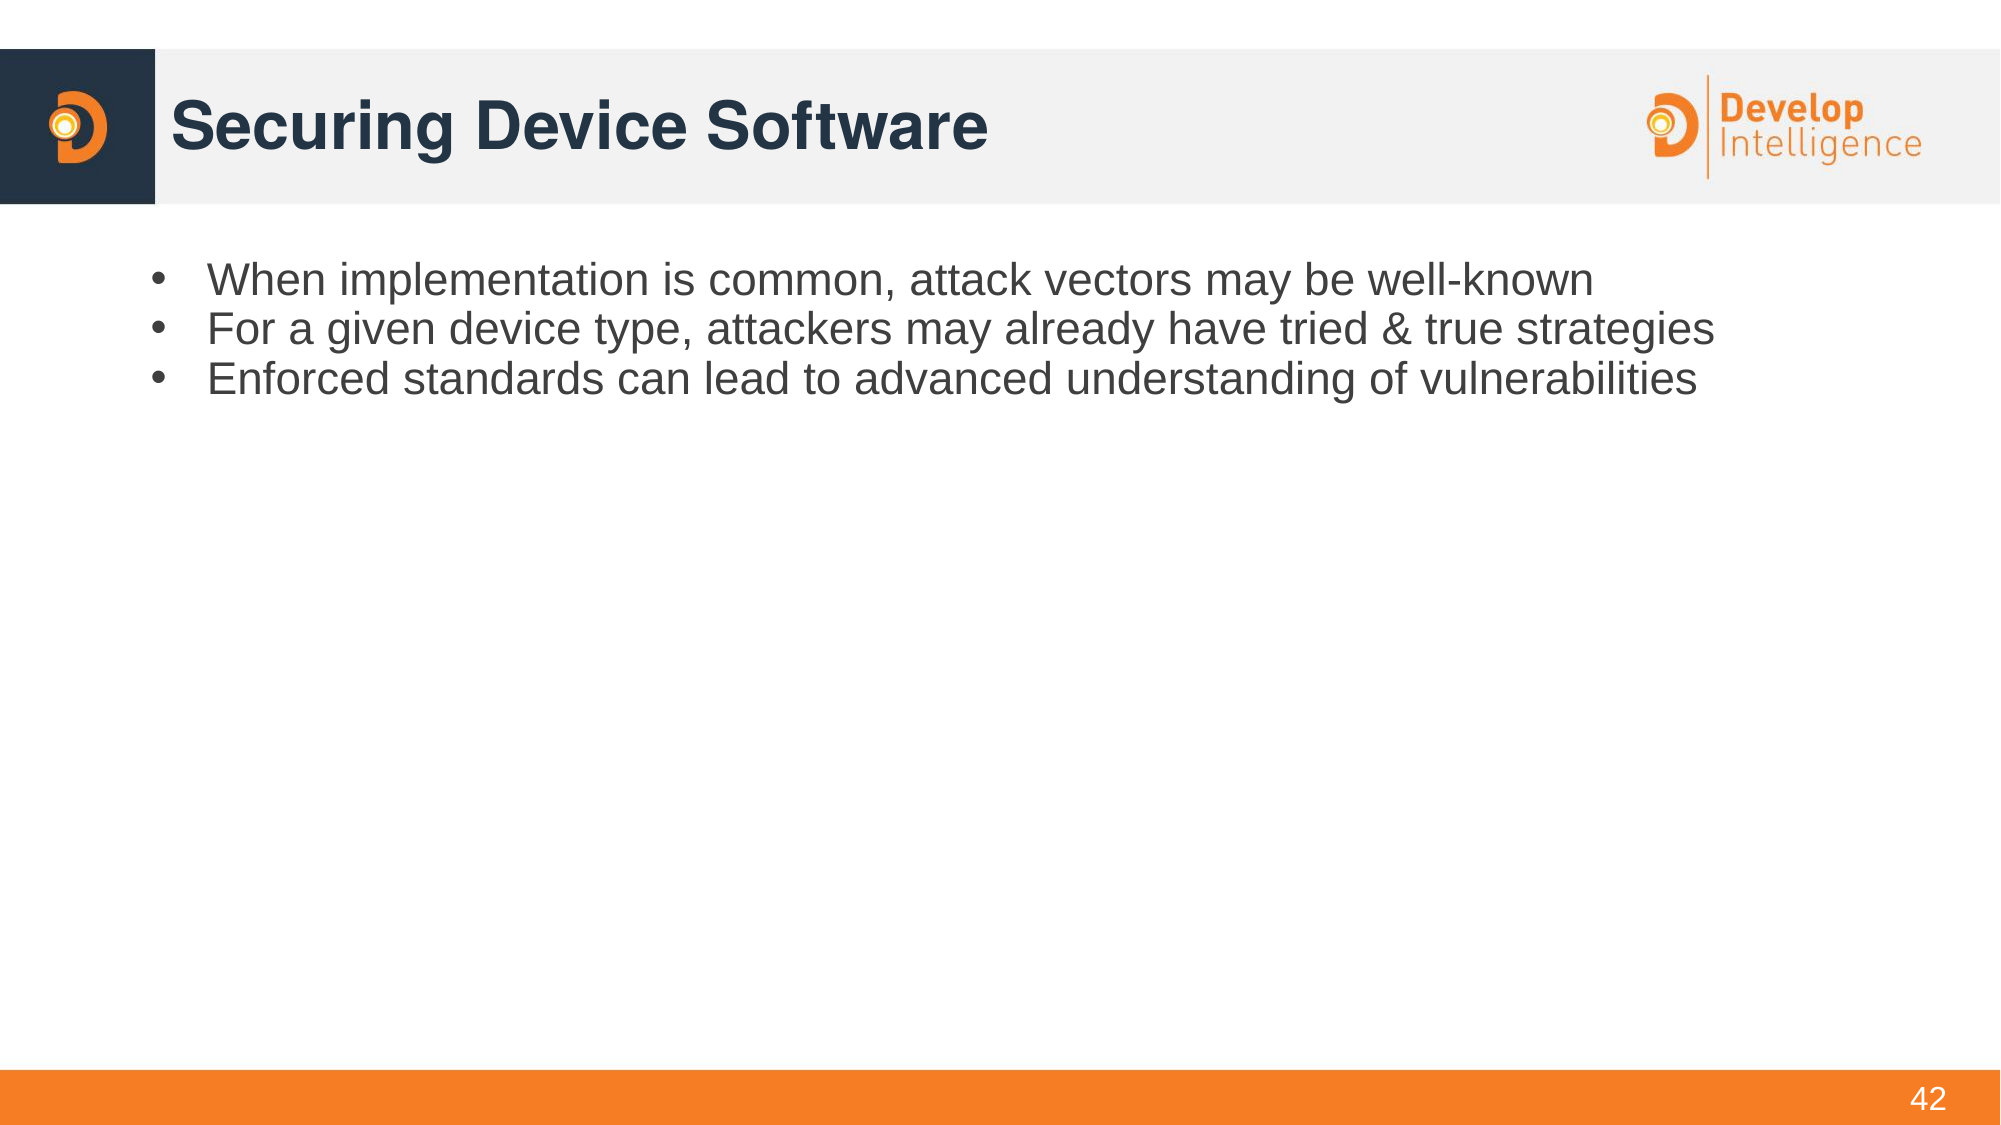

# Securing Device Software
When implementation is common, attack vectors may be well-known
For a given device type, attackers may already have tried & true strategies
Enforced standards can lead to advanced understanding of vulnerabilities

42